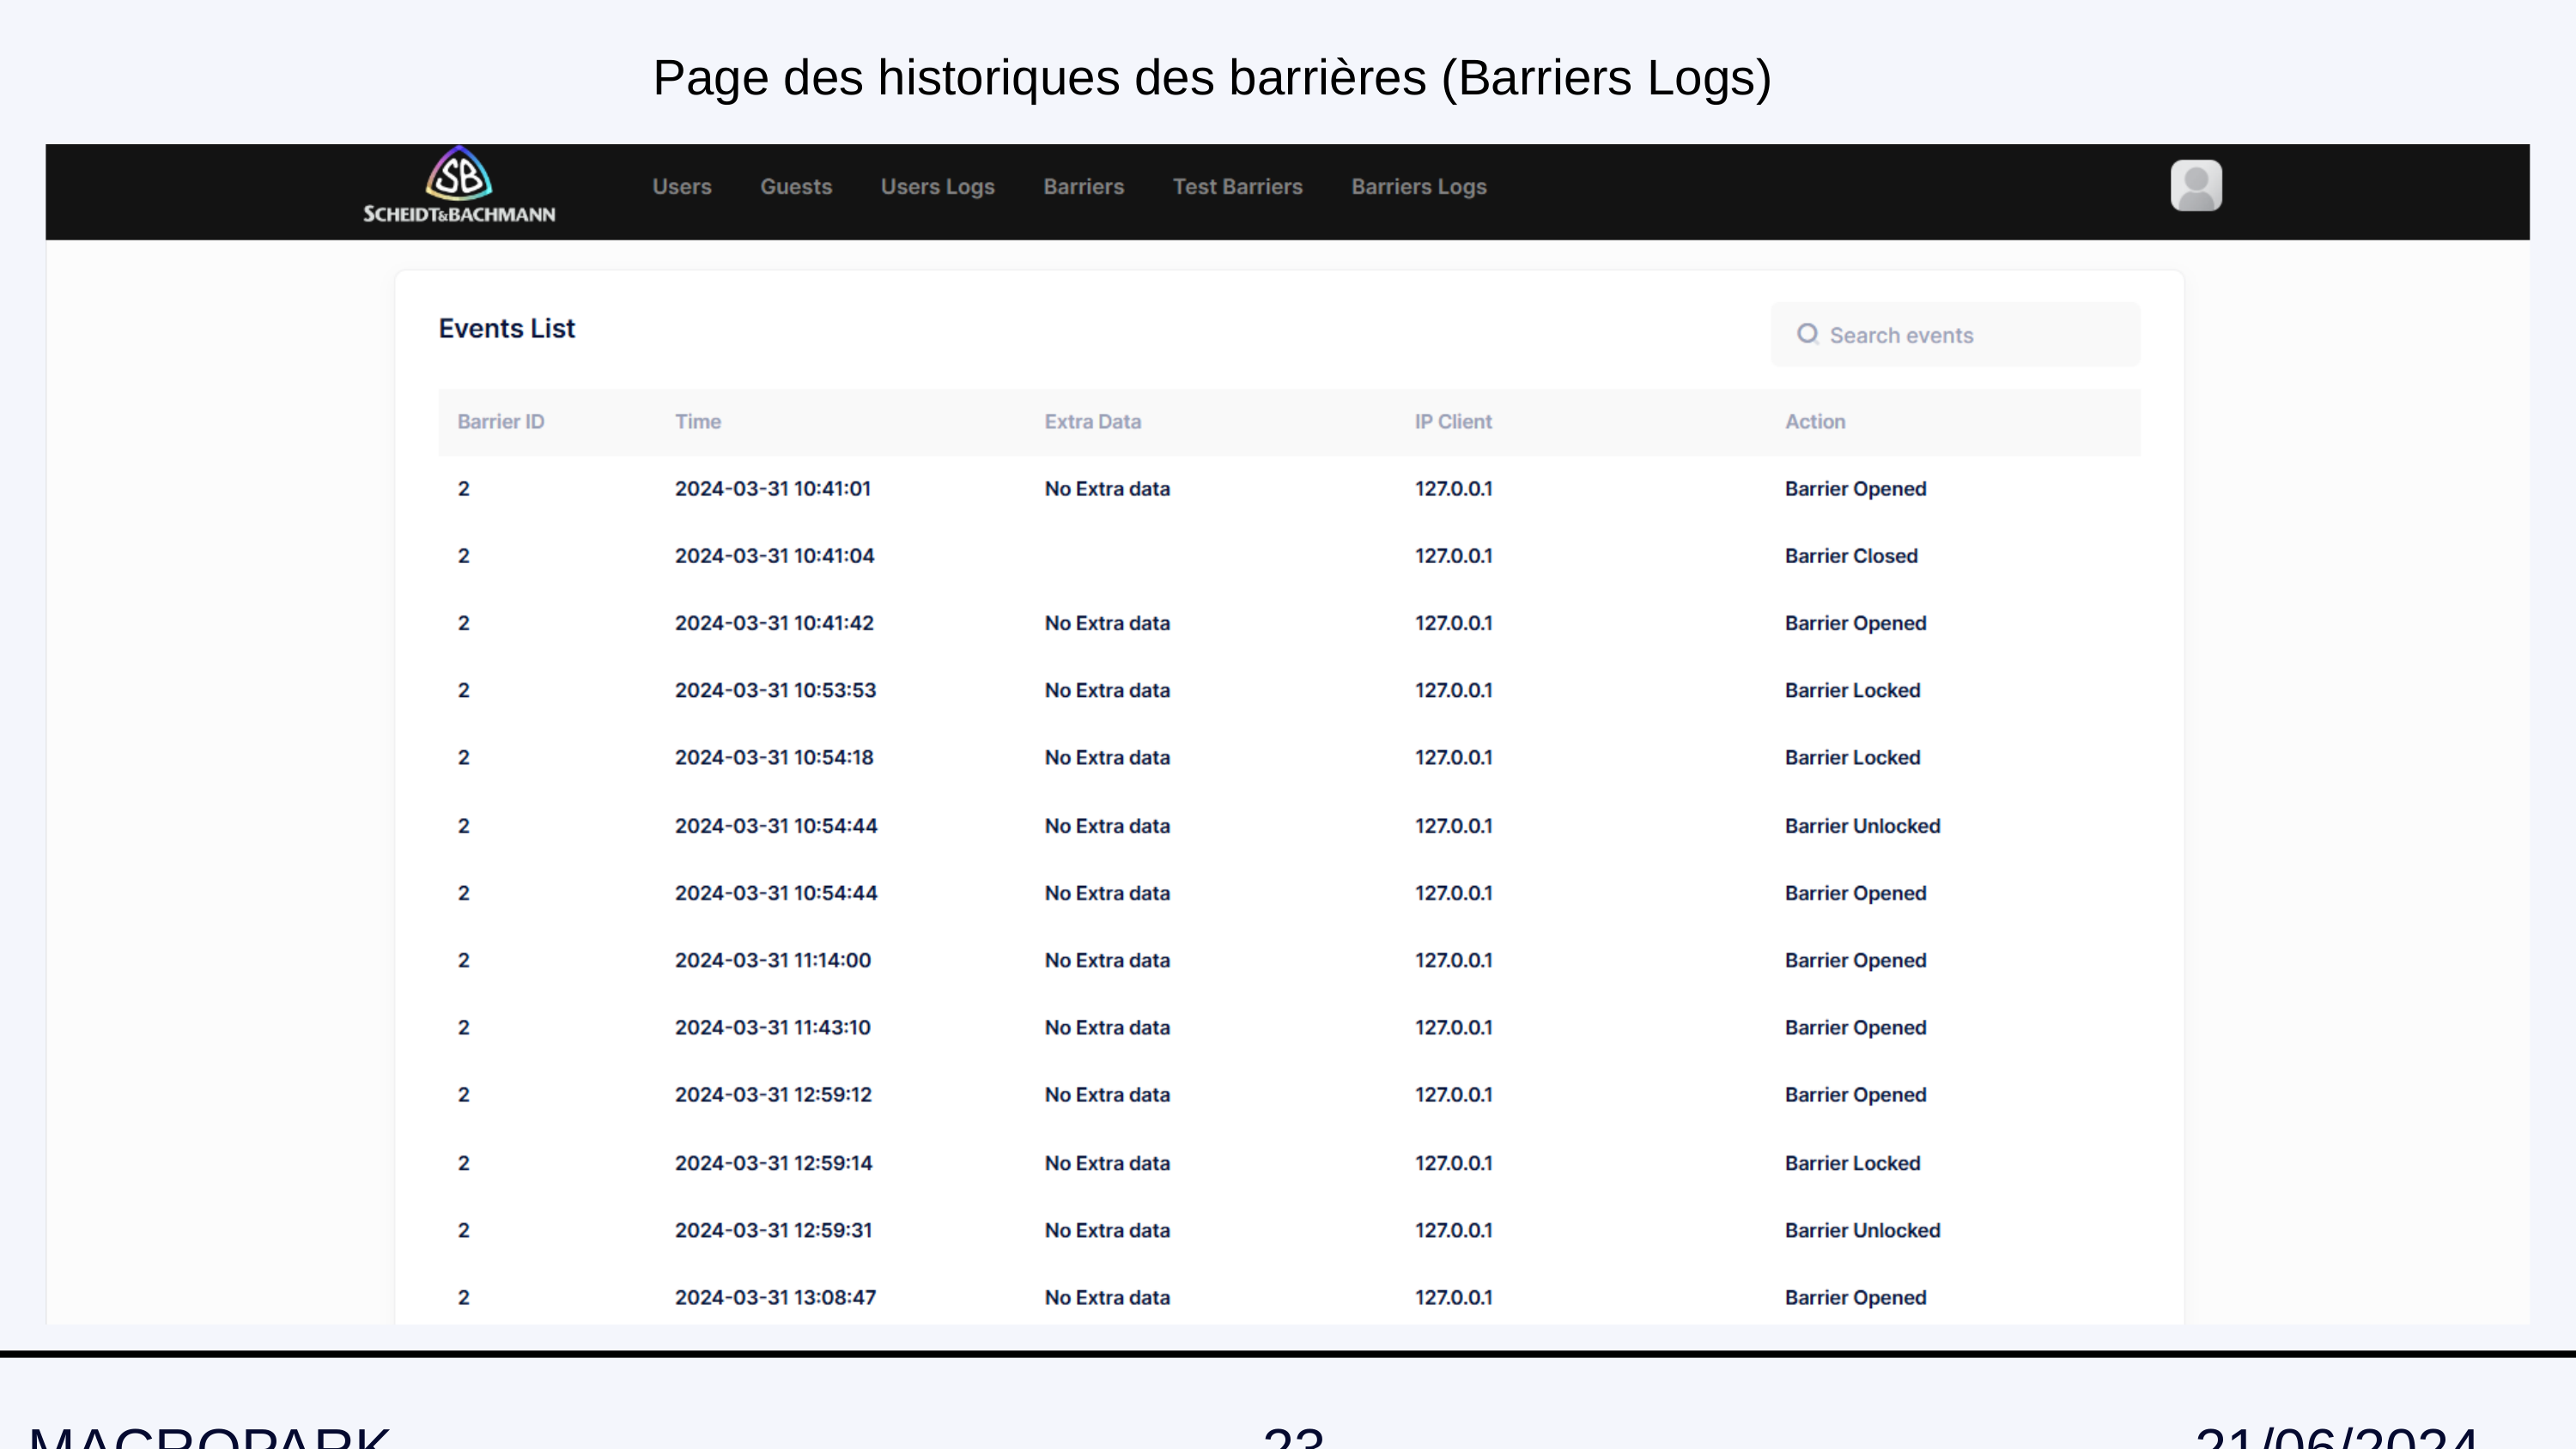

Page des historiques des barrières (Barriers Logs)

MACROPARK
23
21/06/2024